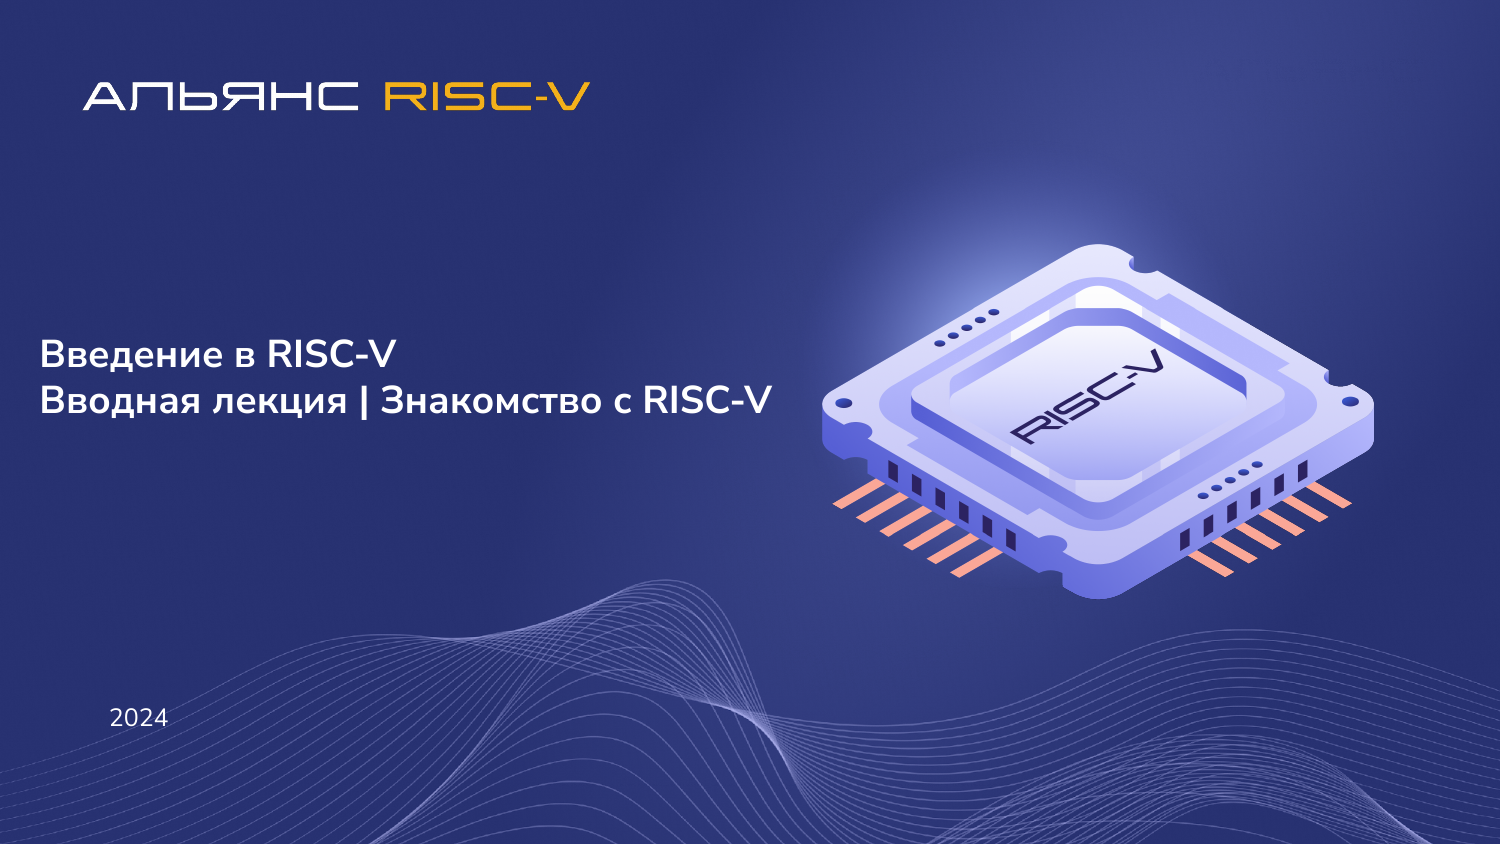

# Введение в RISC-V Вводная лекция | Знакомство с RISC-V
2024